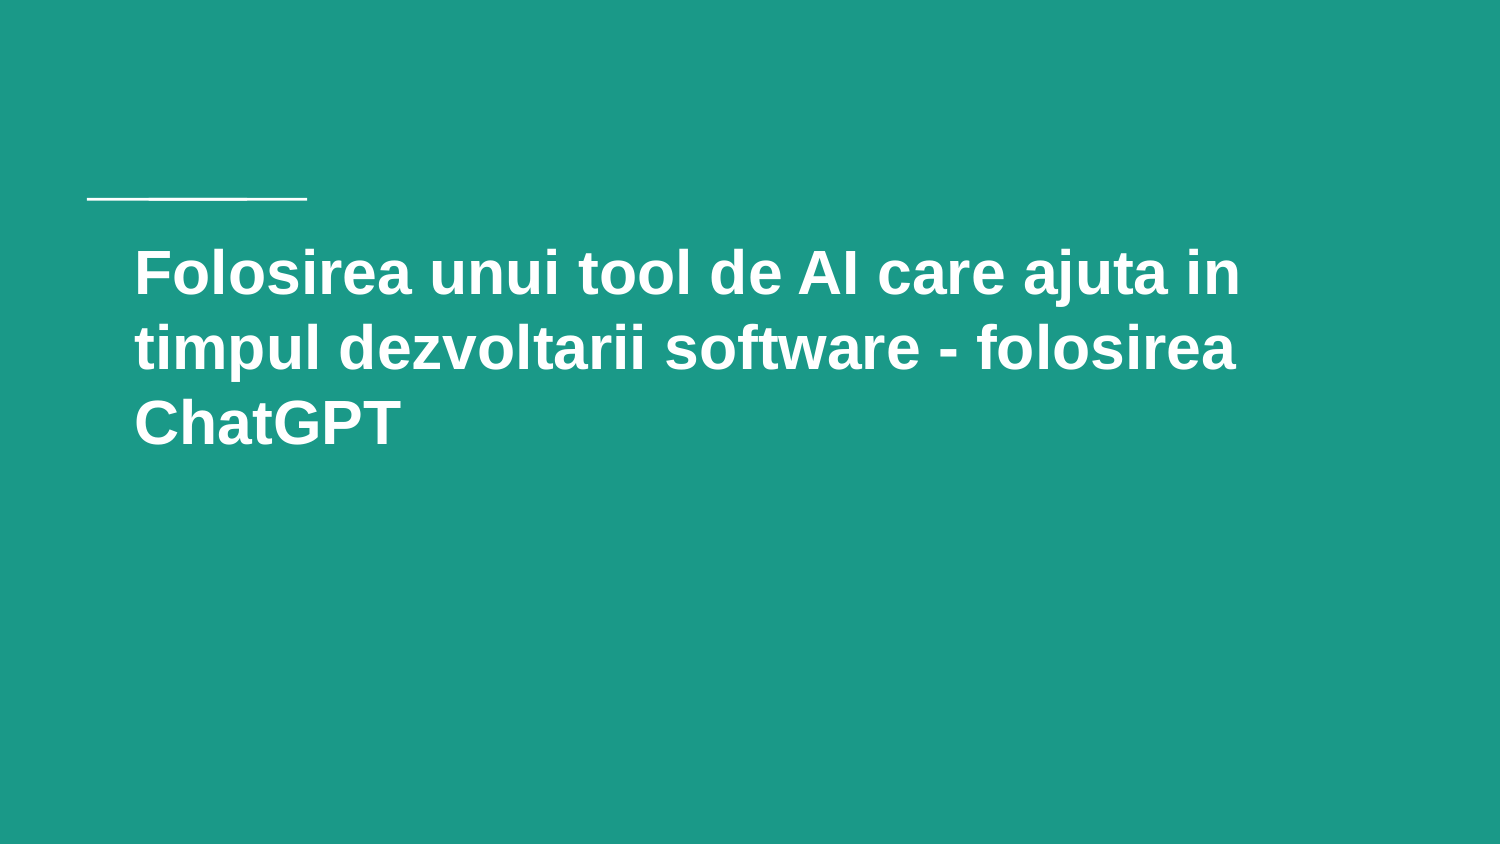

# Folosirea unui tool de AI care ajuta in timpul dezvoltarii software - folosirea ChatGPT